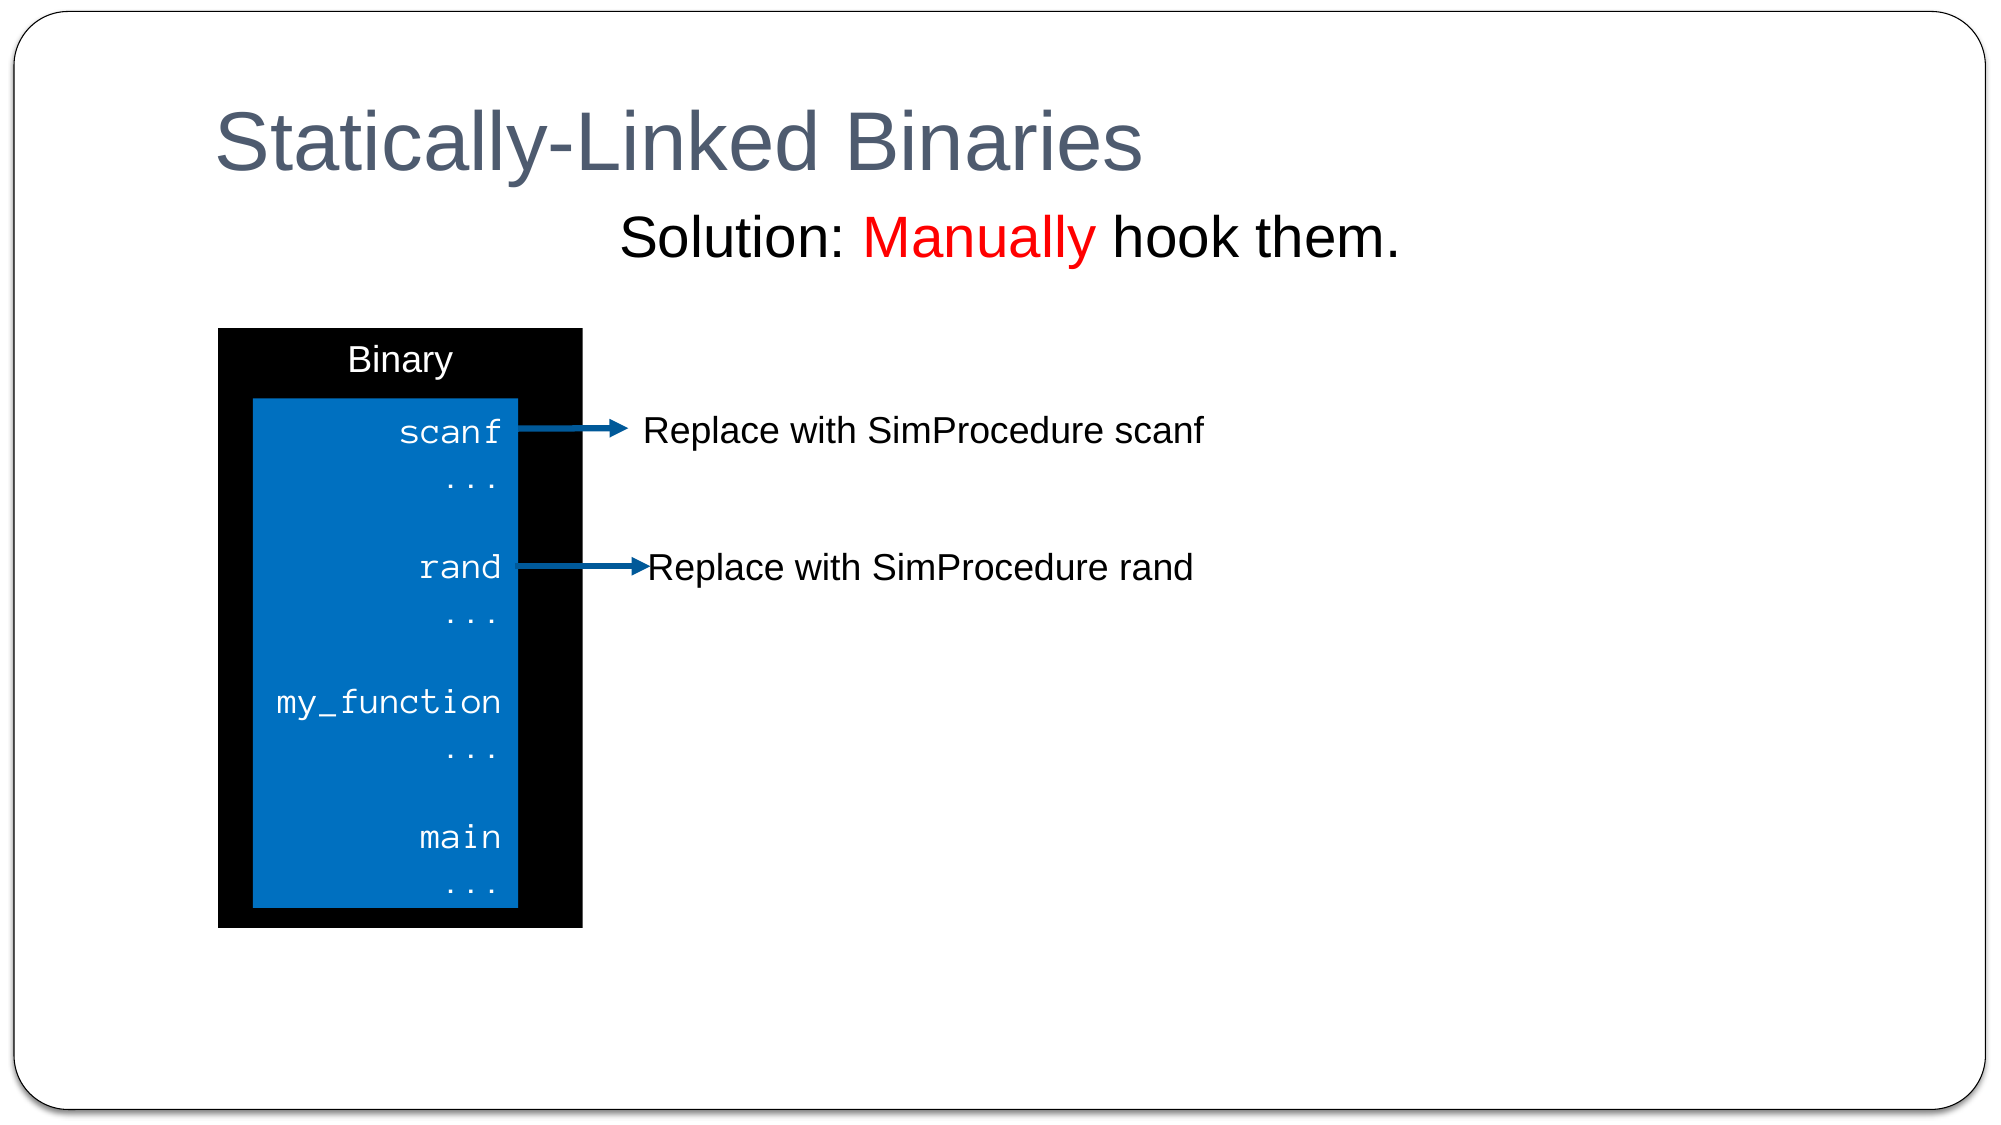

# Statically-Linked Binaries
Solution: Manually hook them.
Binary

scanf
...

rand
...

my_function
...

main
...
Replace with SimProcedure scanf
Replace with SimProcedure rand